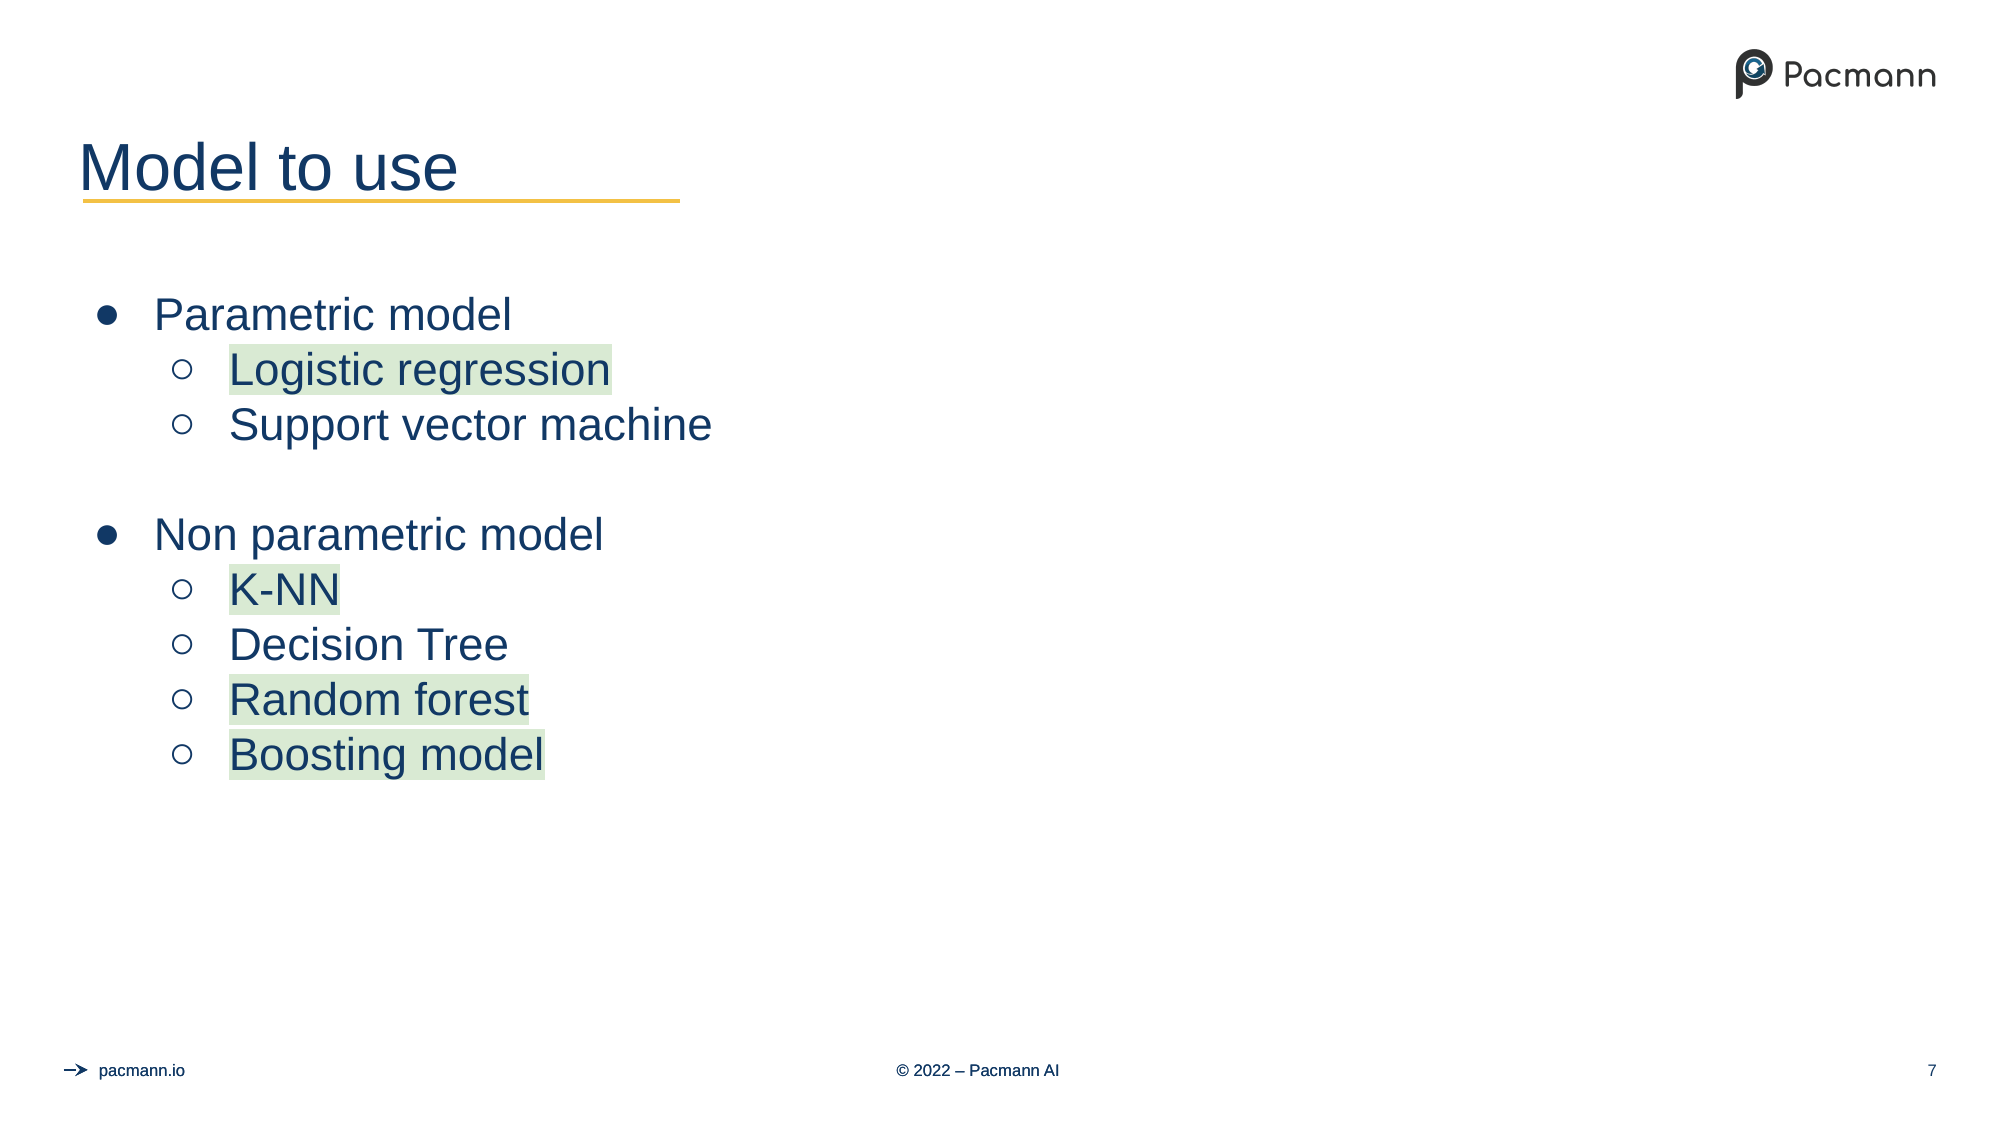

# Model to use
Parametric model
Logistic regression
Support vector machine

Non parametric model
K-NN
Decision Tree
Random forest
Boosting model